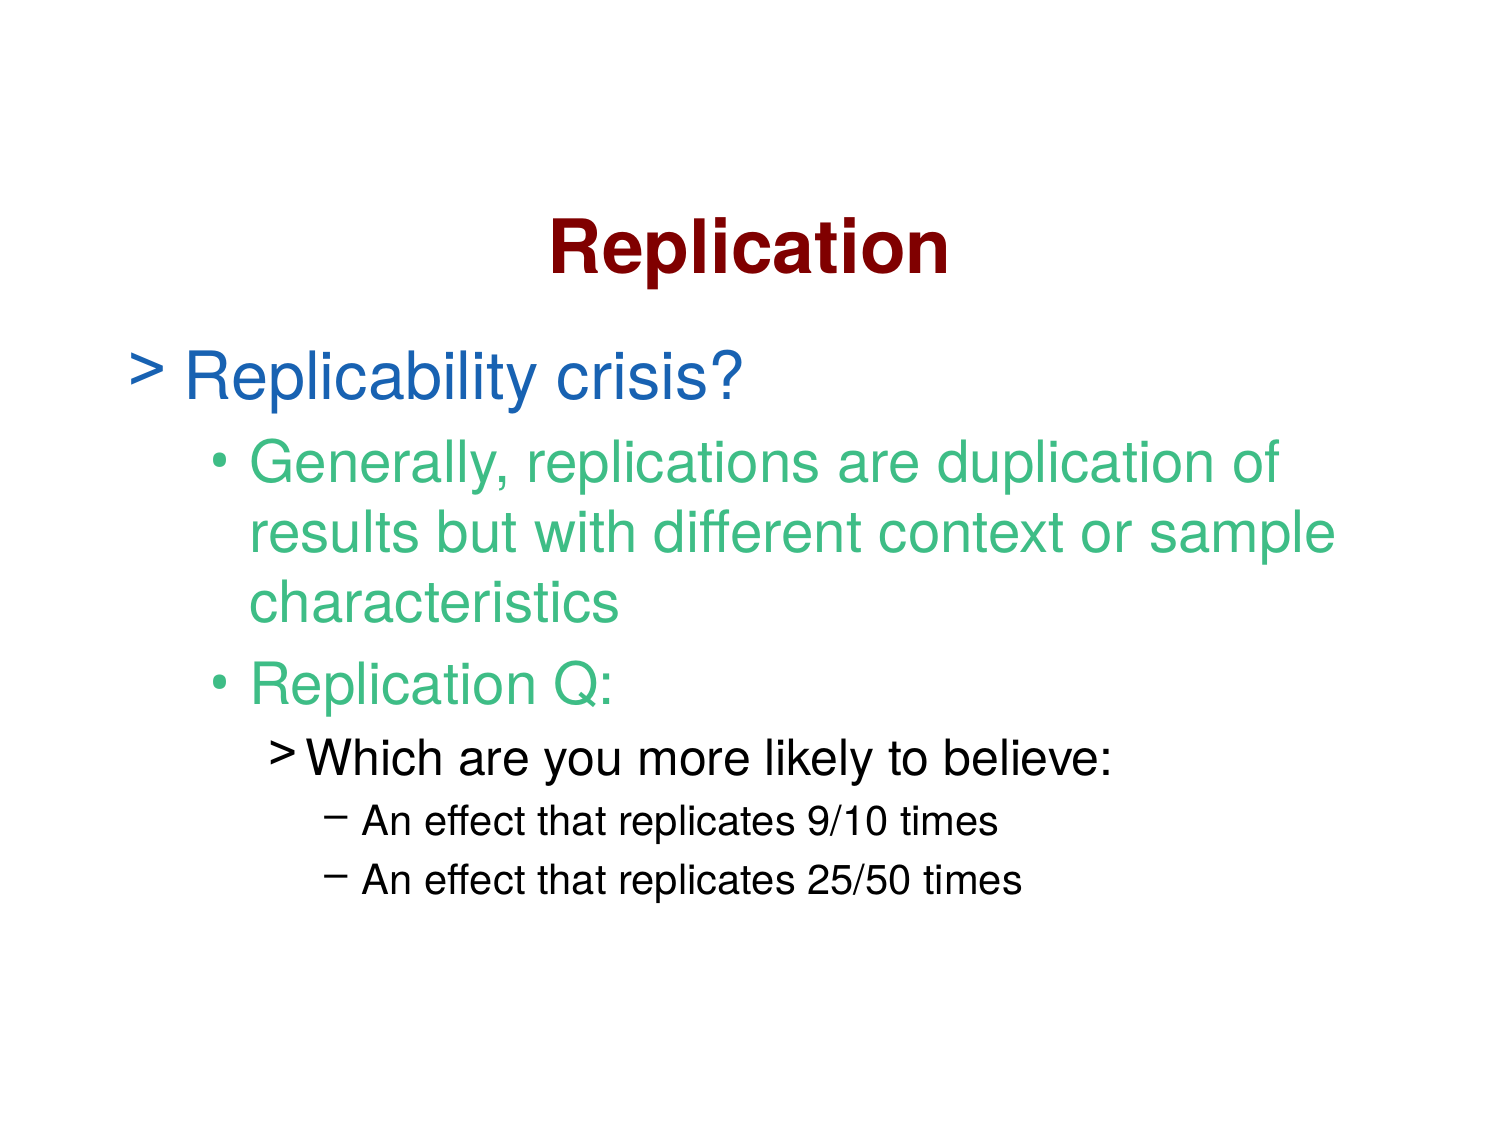

# Replication
Replicability crisis?
Generally, replications are duplication of results but with different context or sample characteristics
Replication Q:
Which are you more likely to believe:
An effect that replicates 9/10 times
An effect that replicates 25/50 times